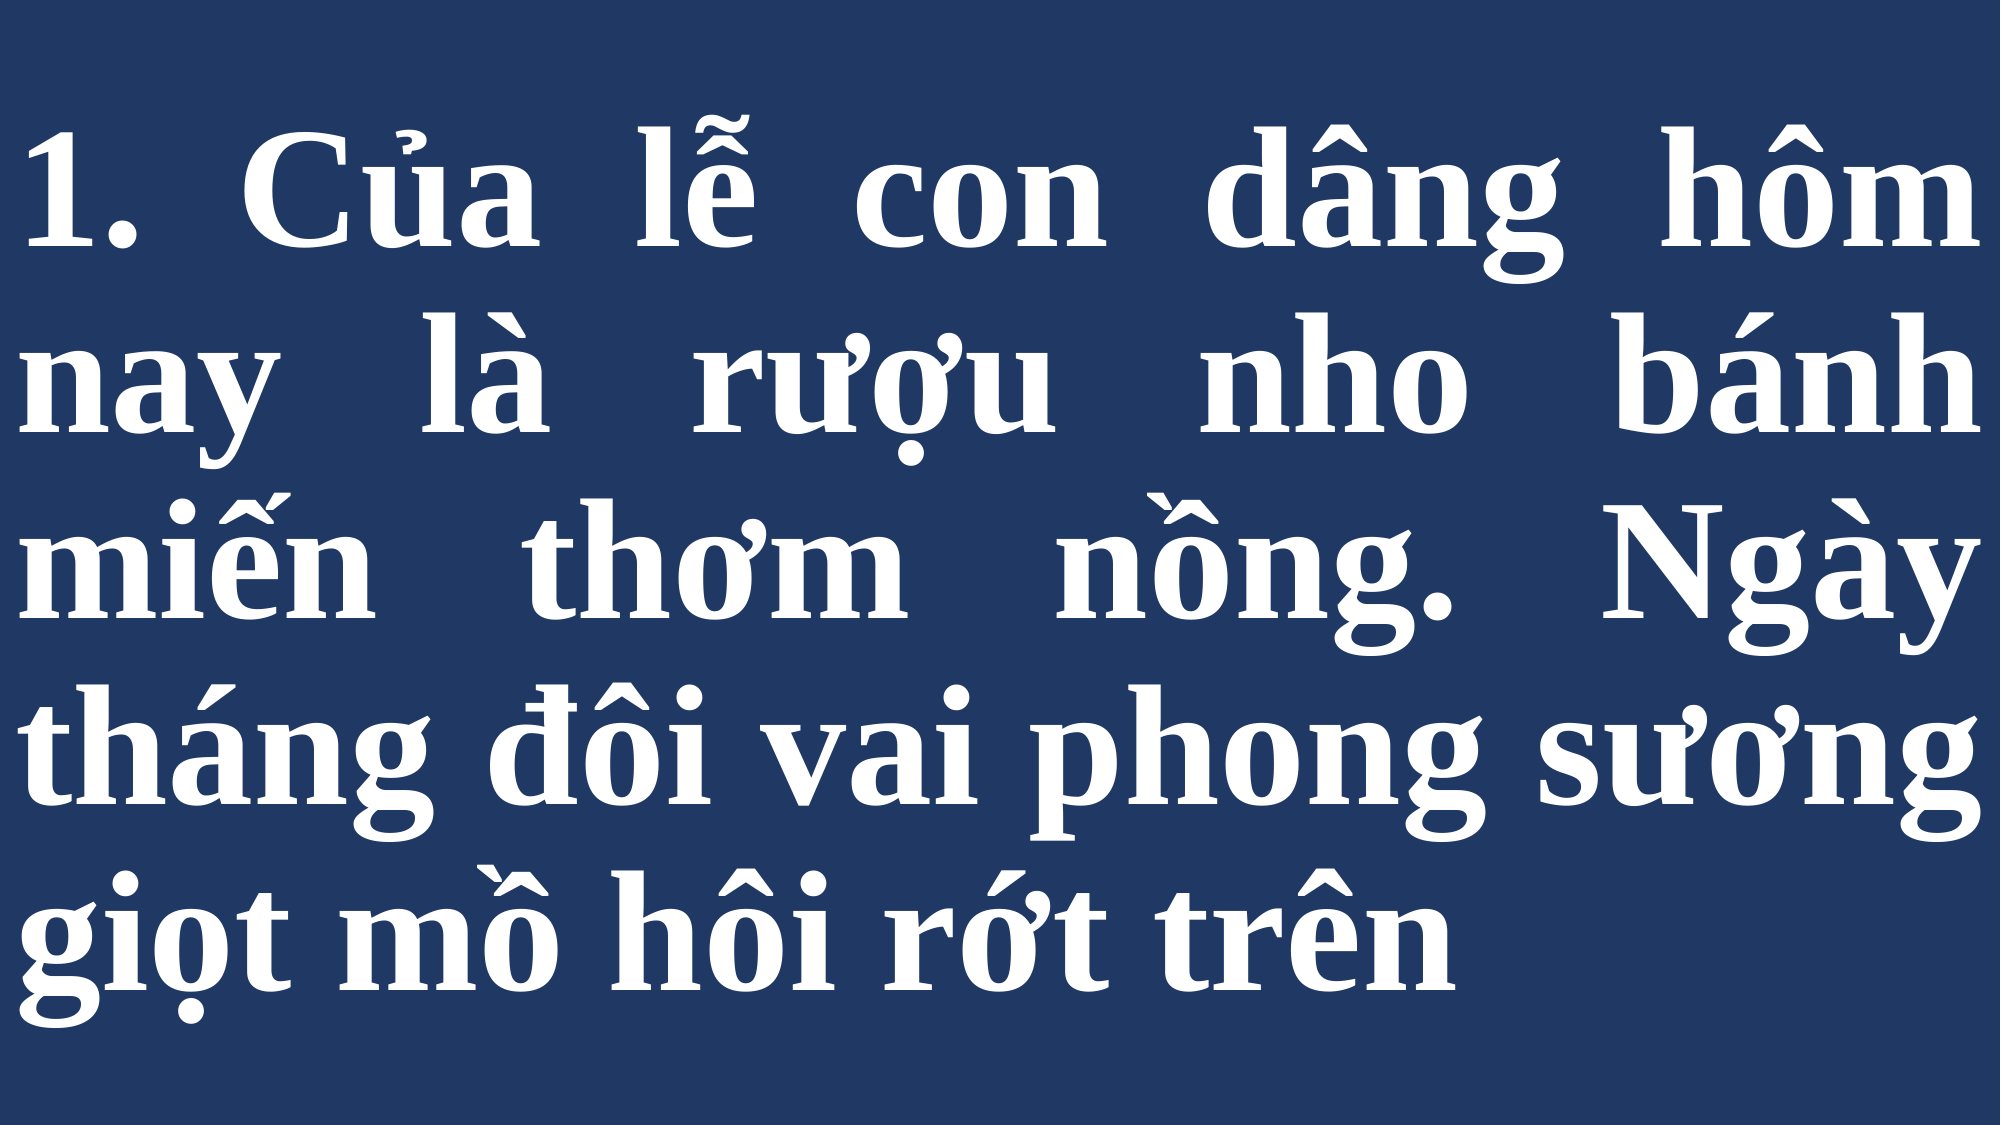

# 1. Của lễ con dâng hôm nay là rượu nho bánh miến thơm nồng. Ngày tháng đôi vai phong sương giọt mồ hôi rớt trên